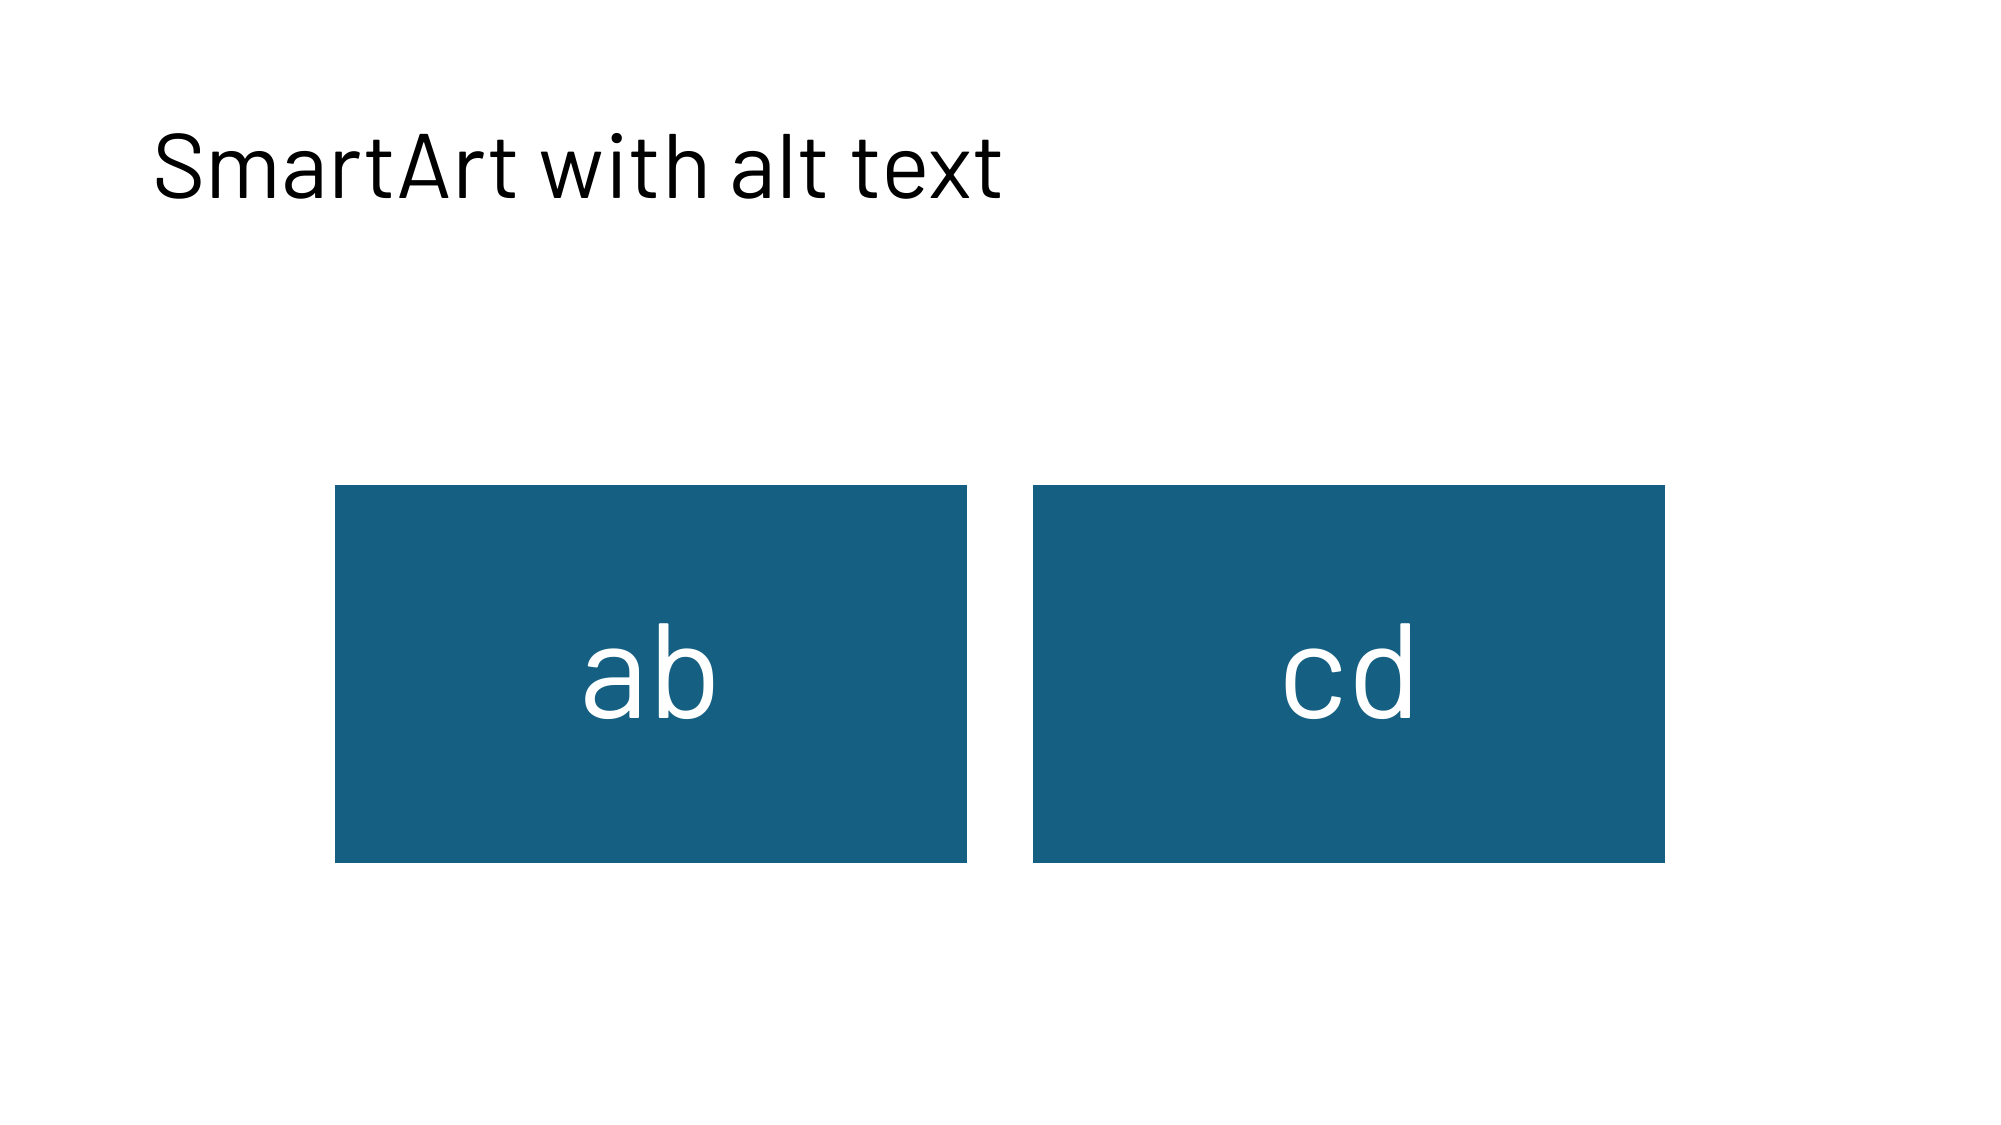

# SmartArt with alt text
ab
cd